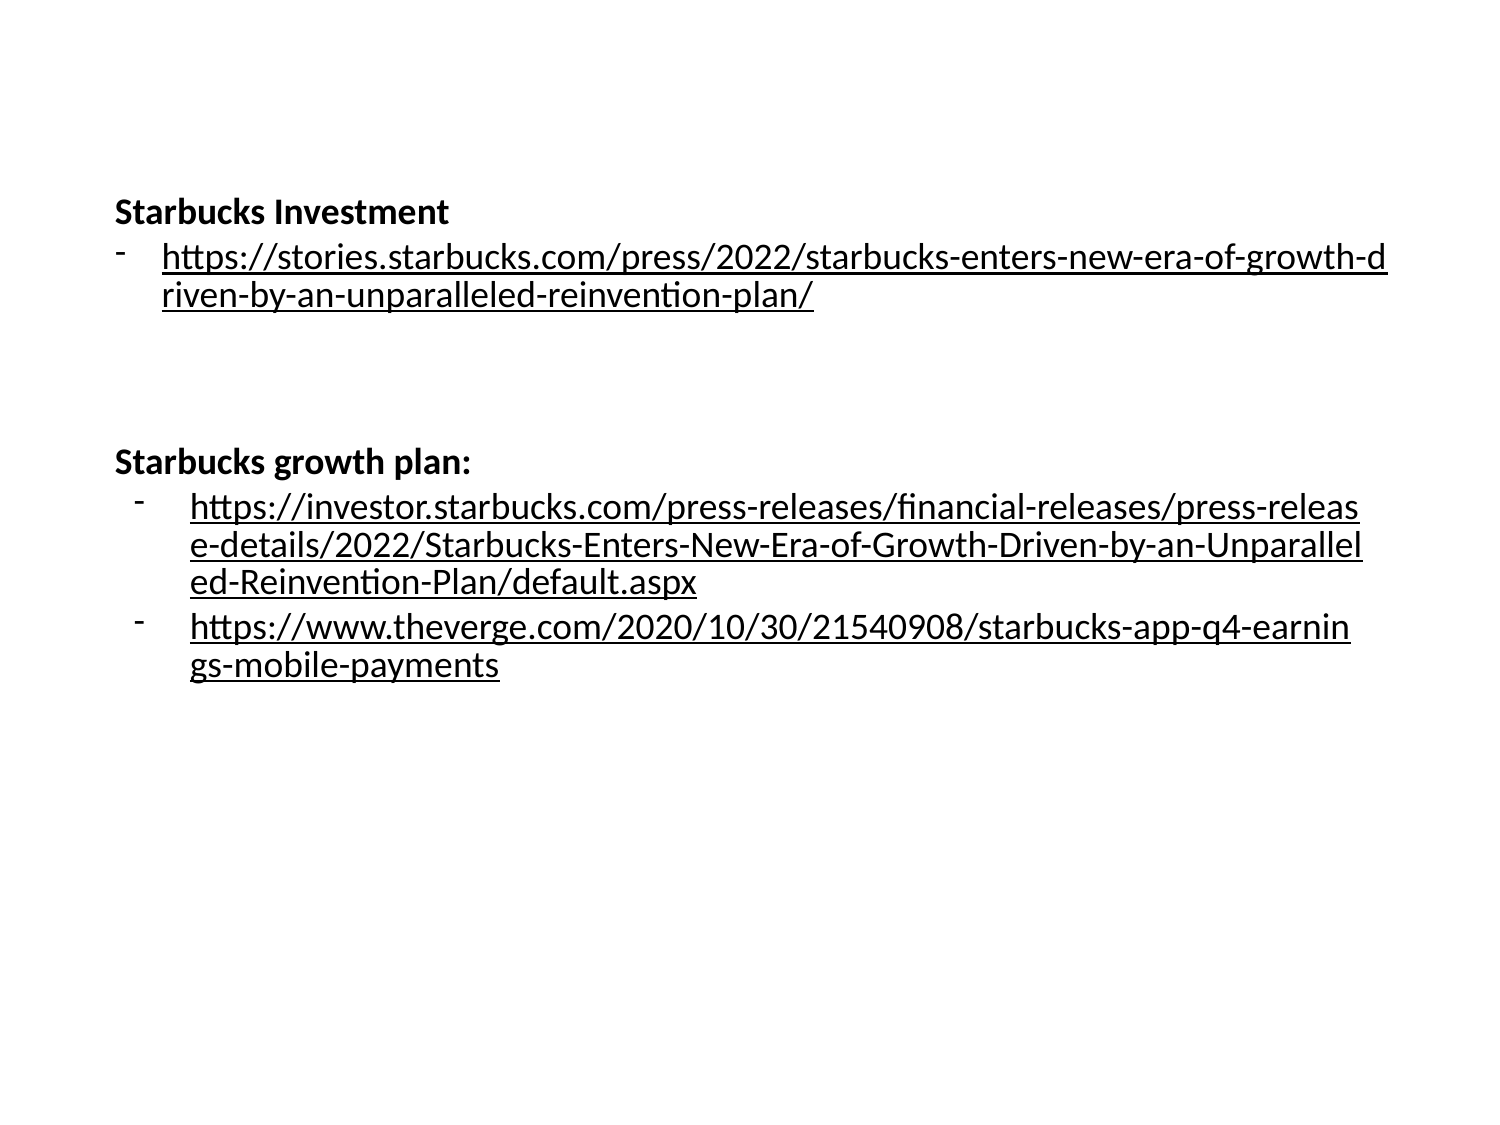

Starbucks Investment
https://stories.starbucks.com/press/2022/starbucks-enters-new-era-of-growth-driven-by-an-unparalleled-reinvention-plan/

Starbucks growth plan:
https://investor.starbucks.com/press-releases/financial-releases/press-release-details/2022/Starbucks-Enters-New-Era-of-Growth-Driven-by-an-Unparalleled-Reinvention-Plan/default.aspx
https://www.theverge.com/2020/10/30/21540908/starbucks-app-q4-earnings-mobile-payments